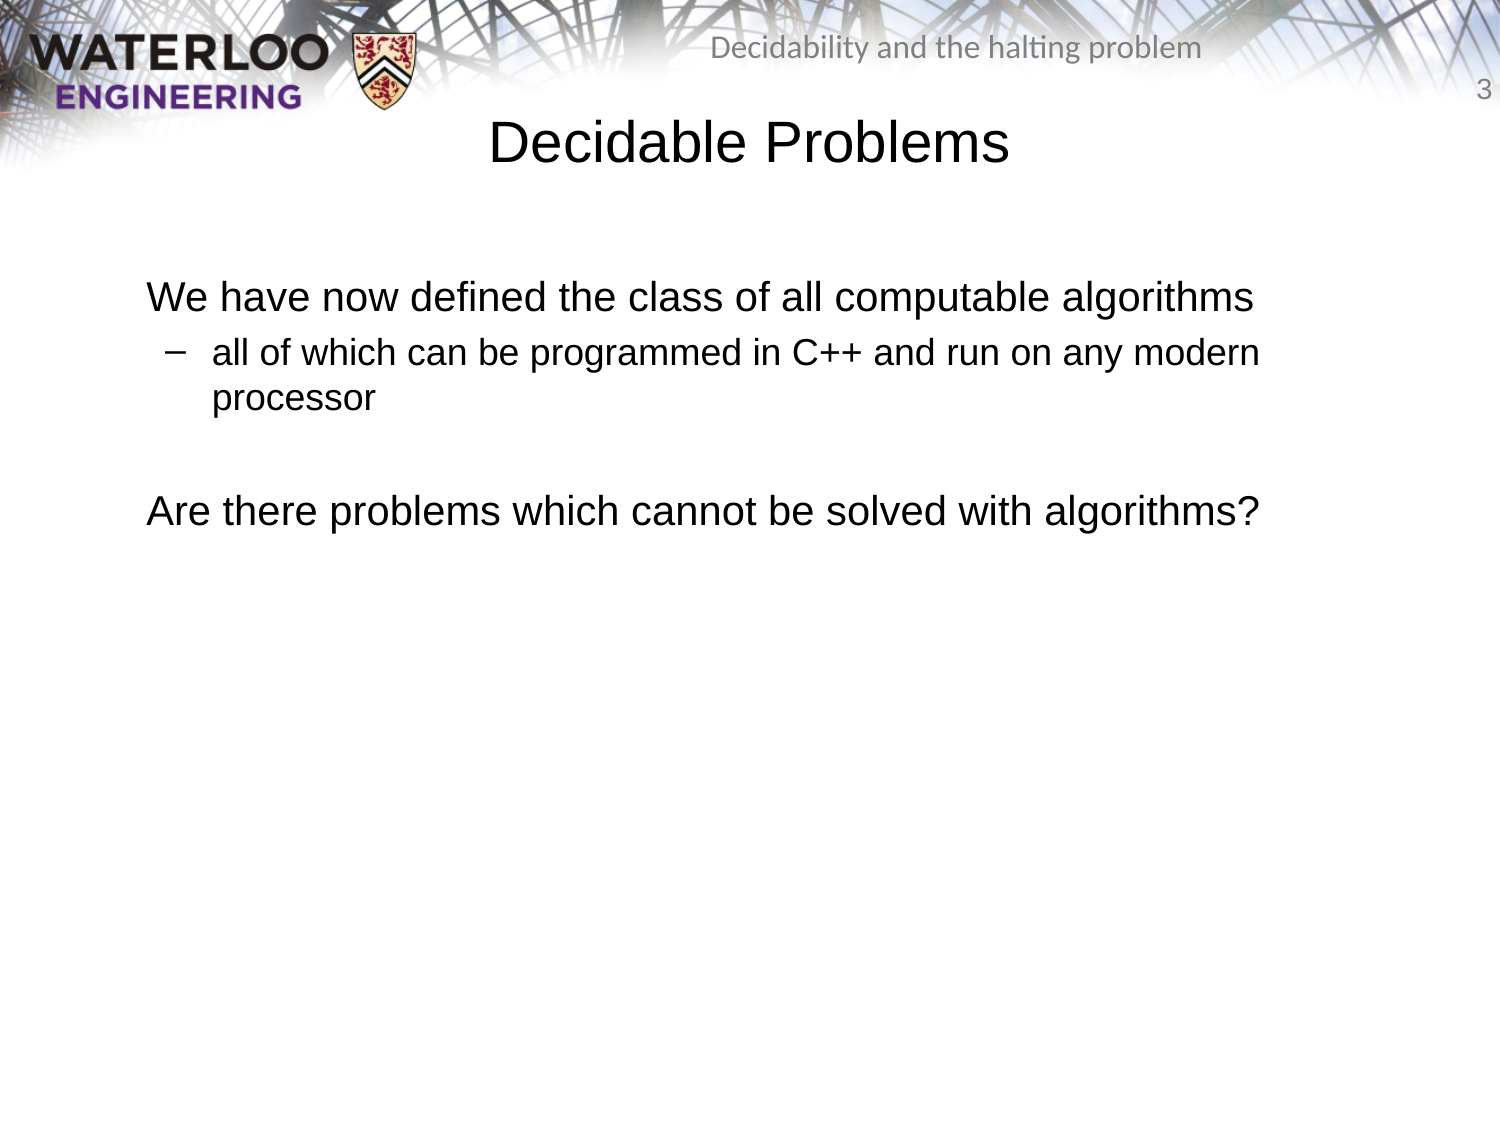

# Decidable Problems
	We have now defined the class of all computable algorithms
all of which can be programmed in C++ and run on any modern processor

	Are there problems which cannot be solved with algorithms?